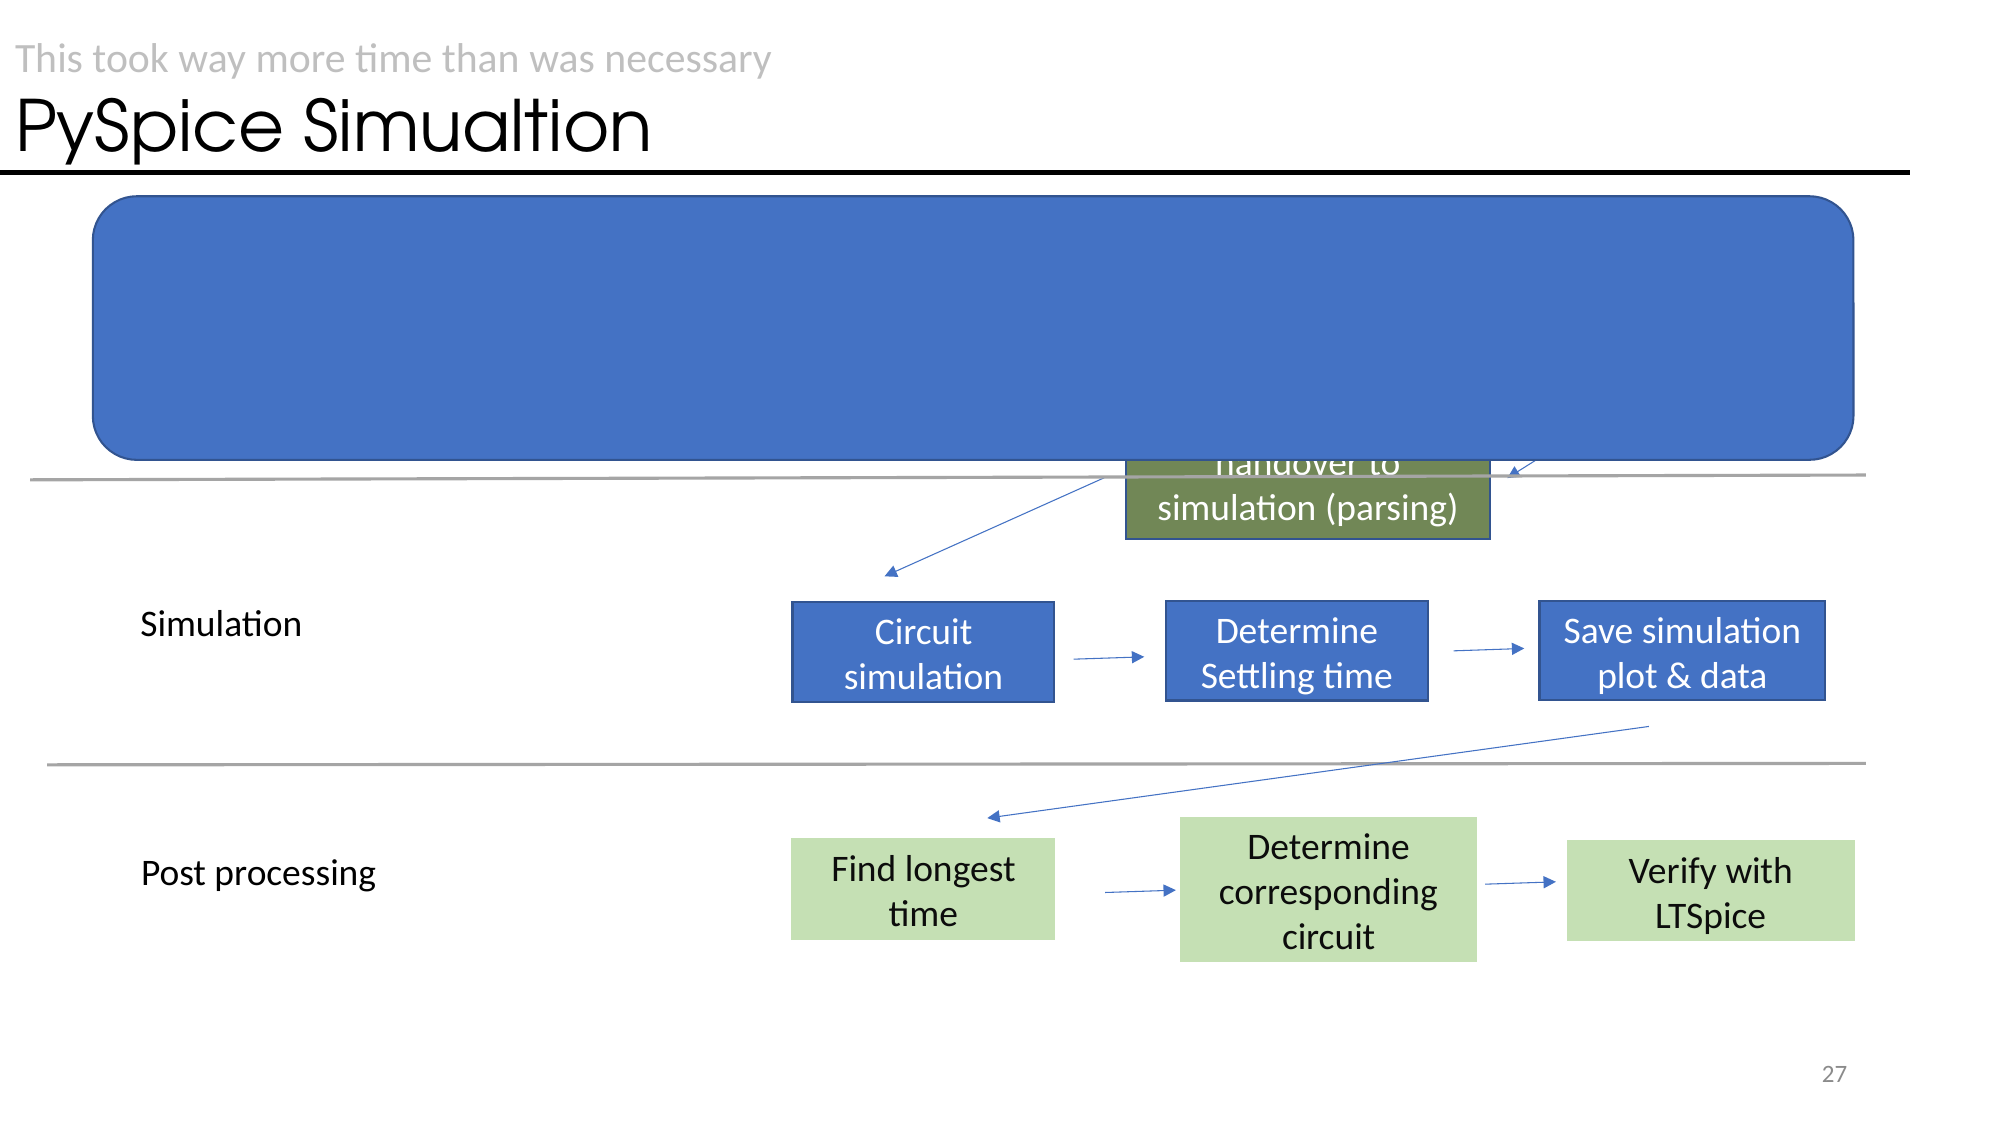

This took way more time than was necessary
PySpice Simualtion

paramConfigs
nlConfigs
Circuit simulation
Graph
Generation
handover to simulation (parsing)
Simulation
Save simulation plot & data
Determine Settling time
Circuit simulation
Determine corresponding circuit
Find longest time
Post processing
Verify with LTSpice
27